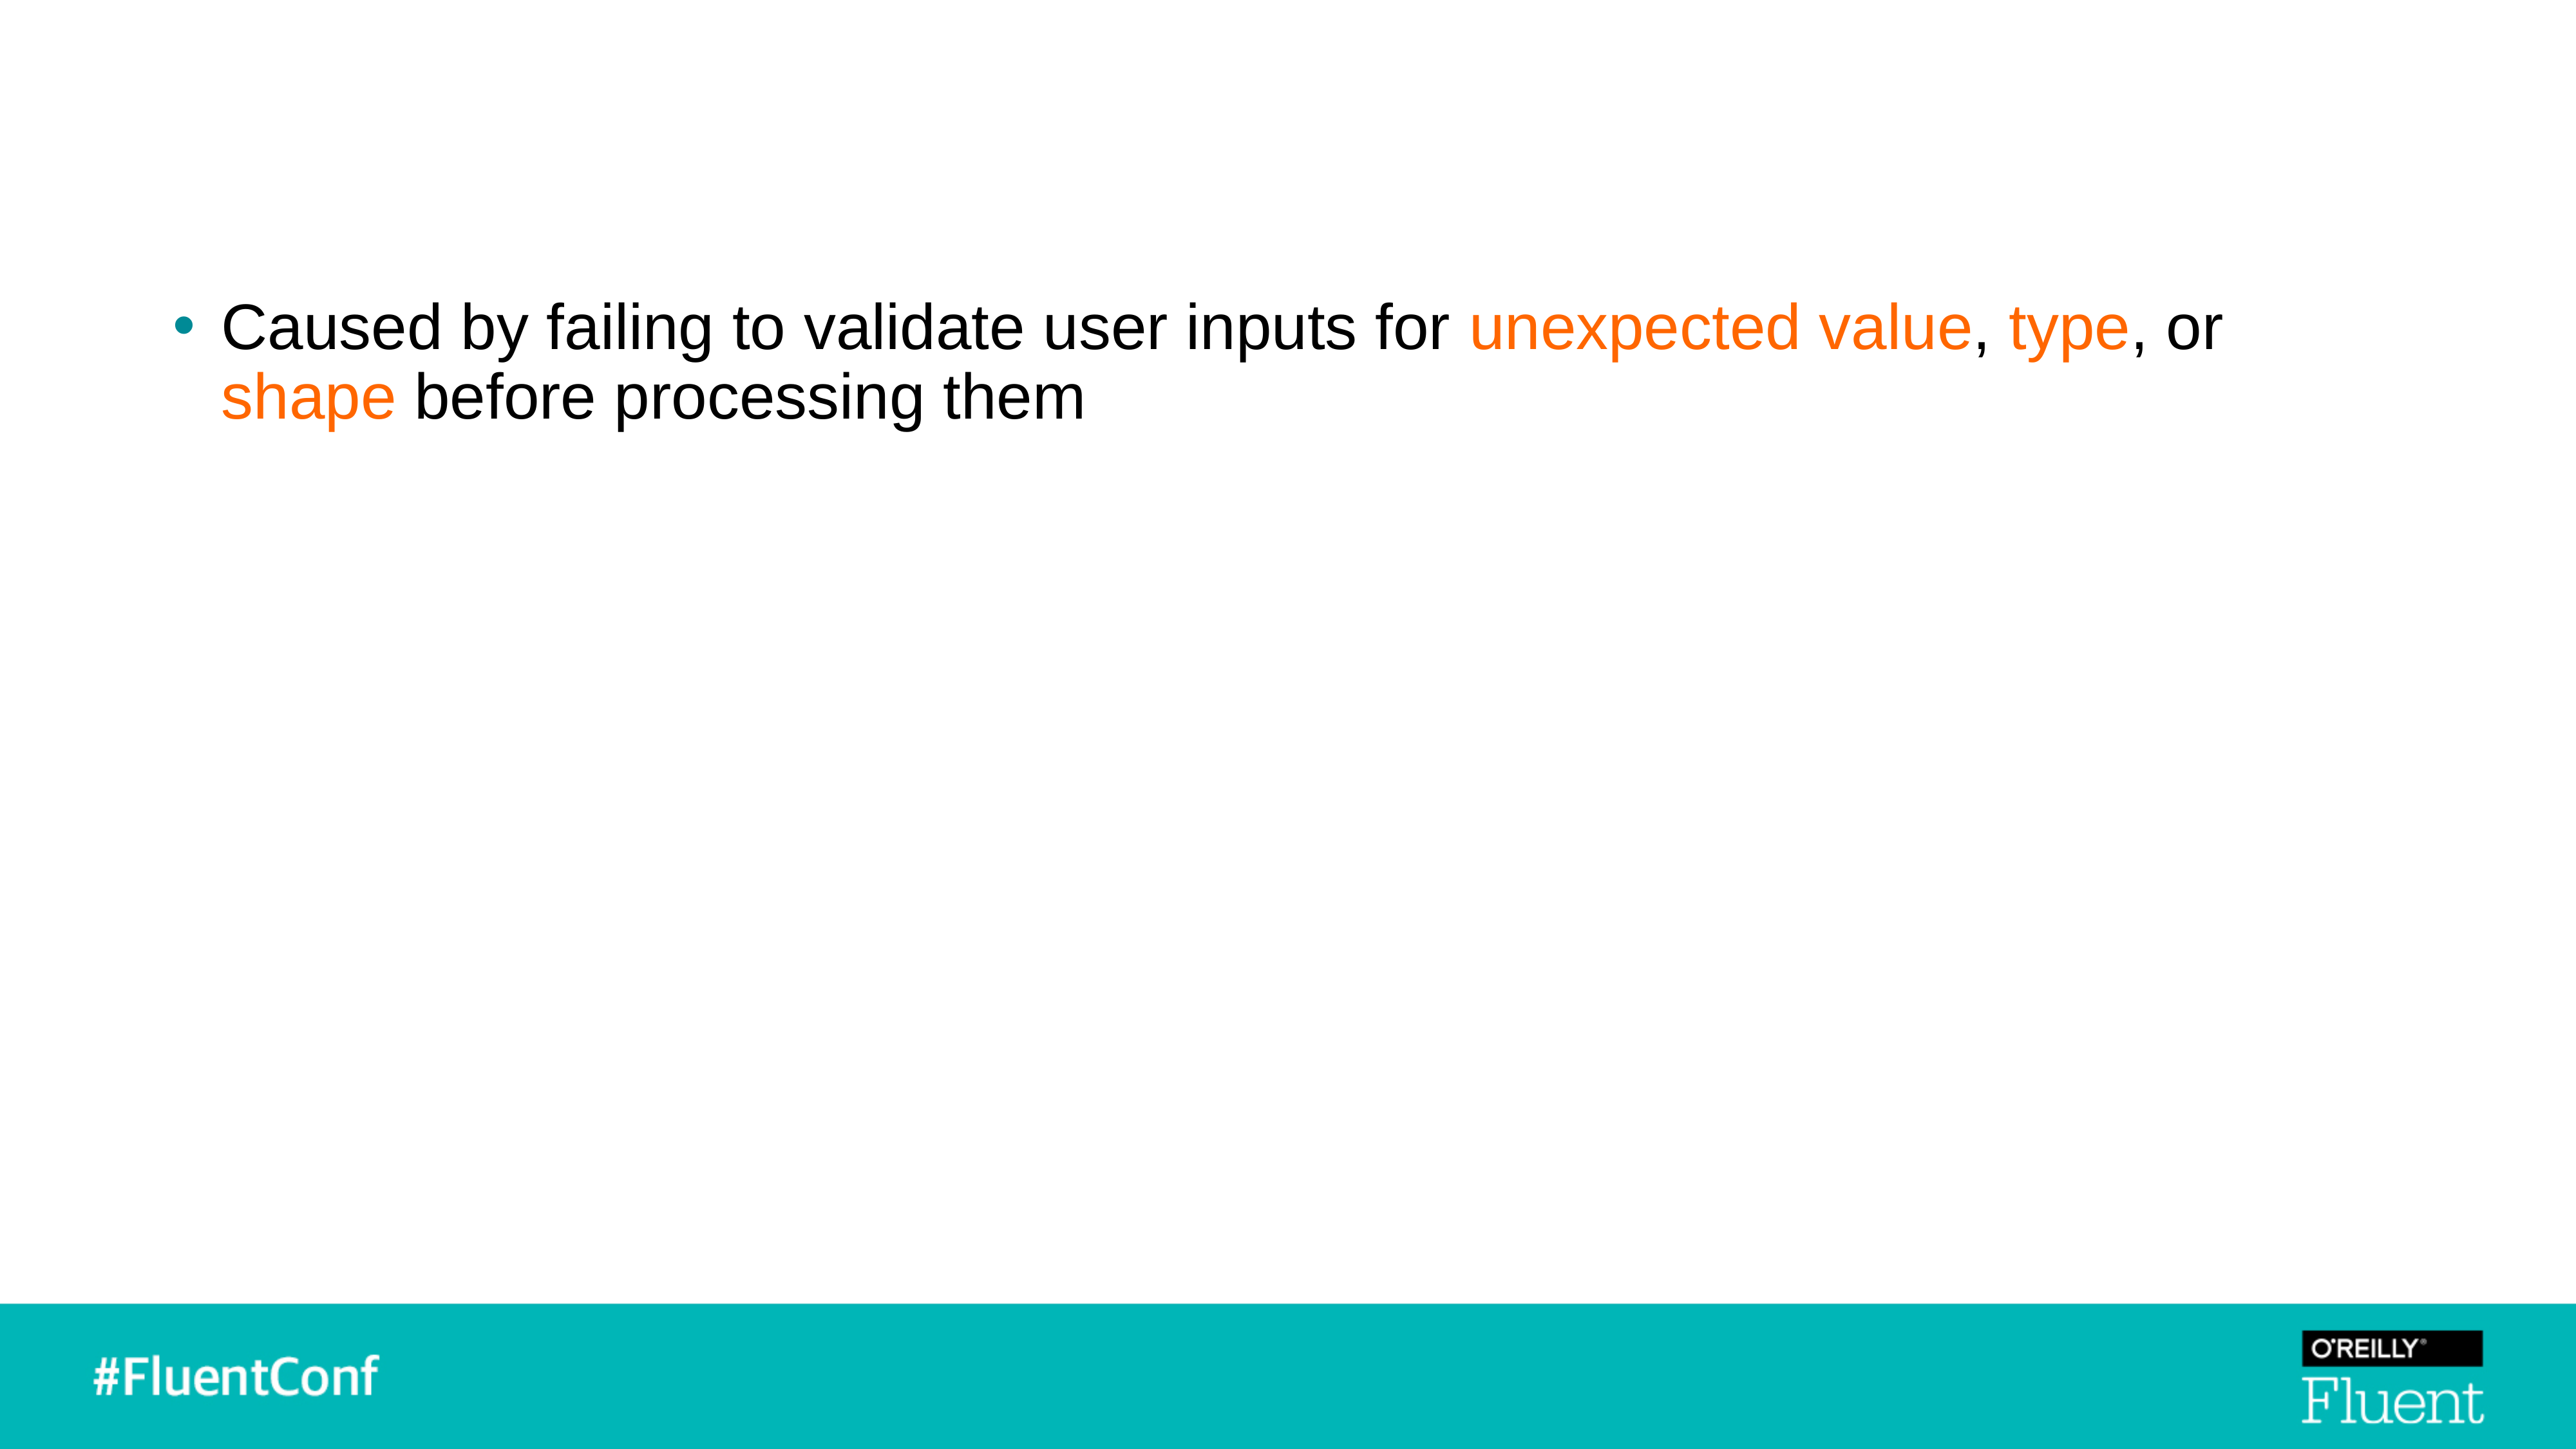

Caused by failing to validate user inputs for unexpected value, type, or shape before processing them